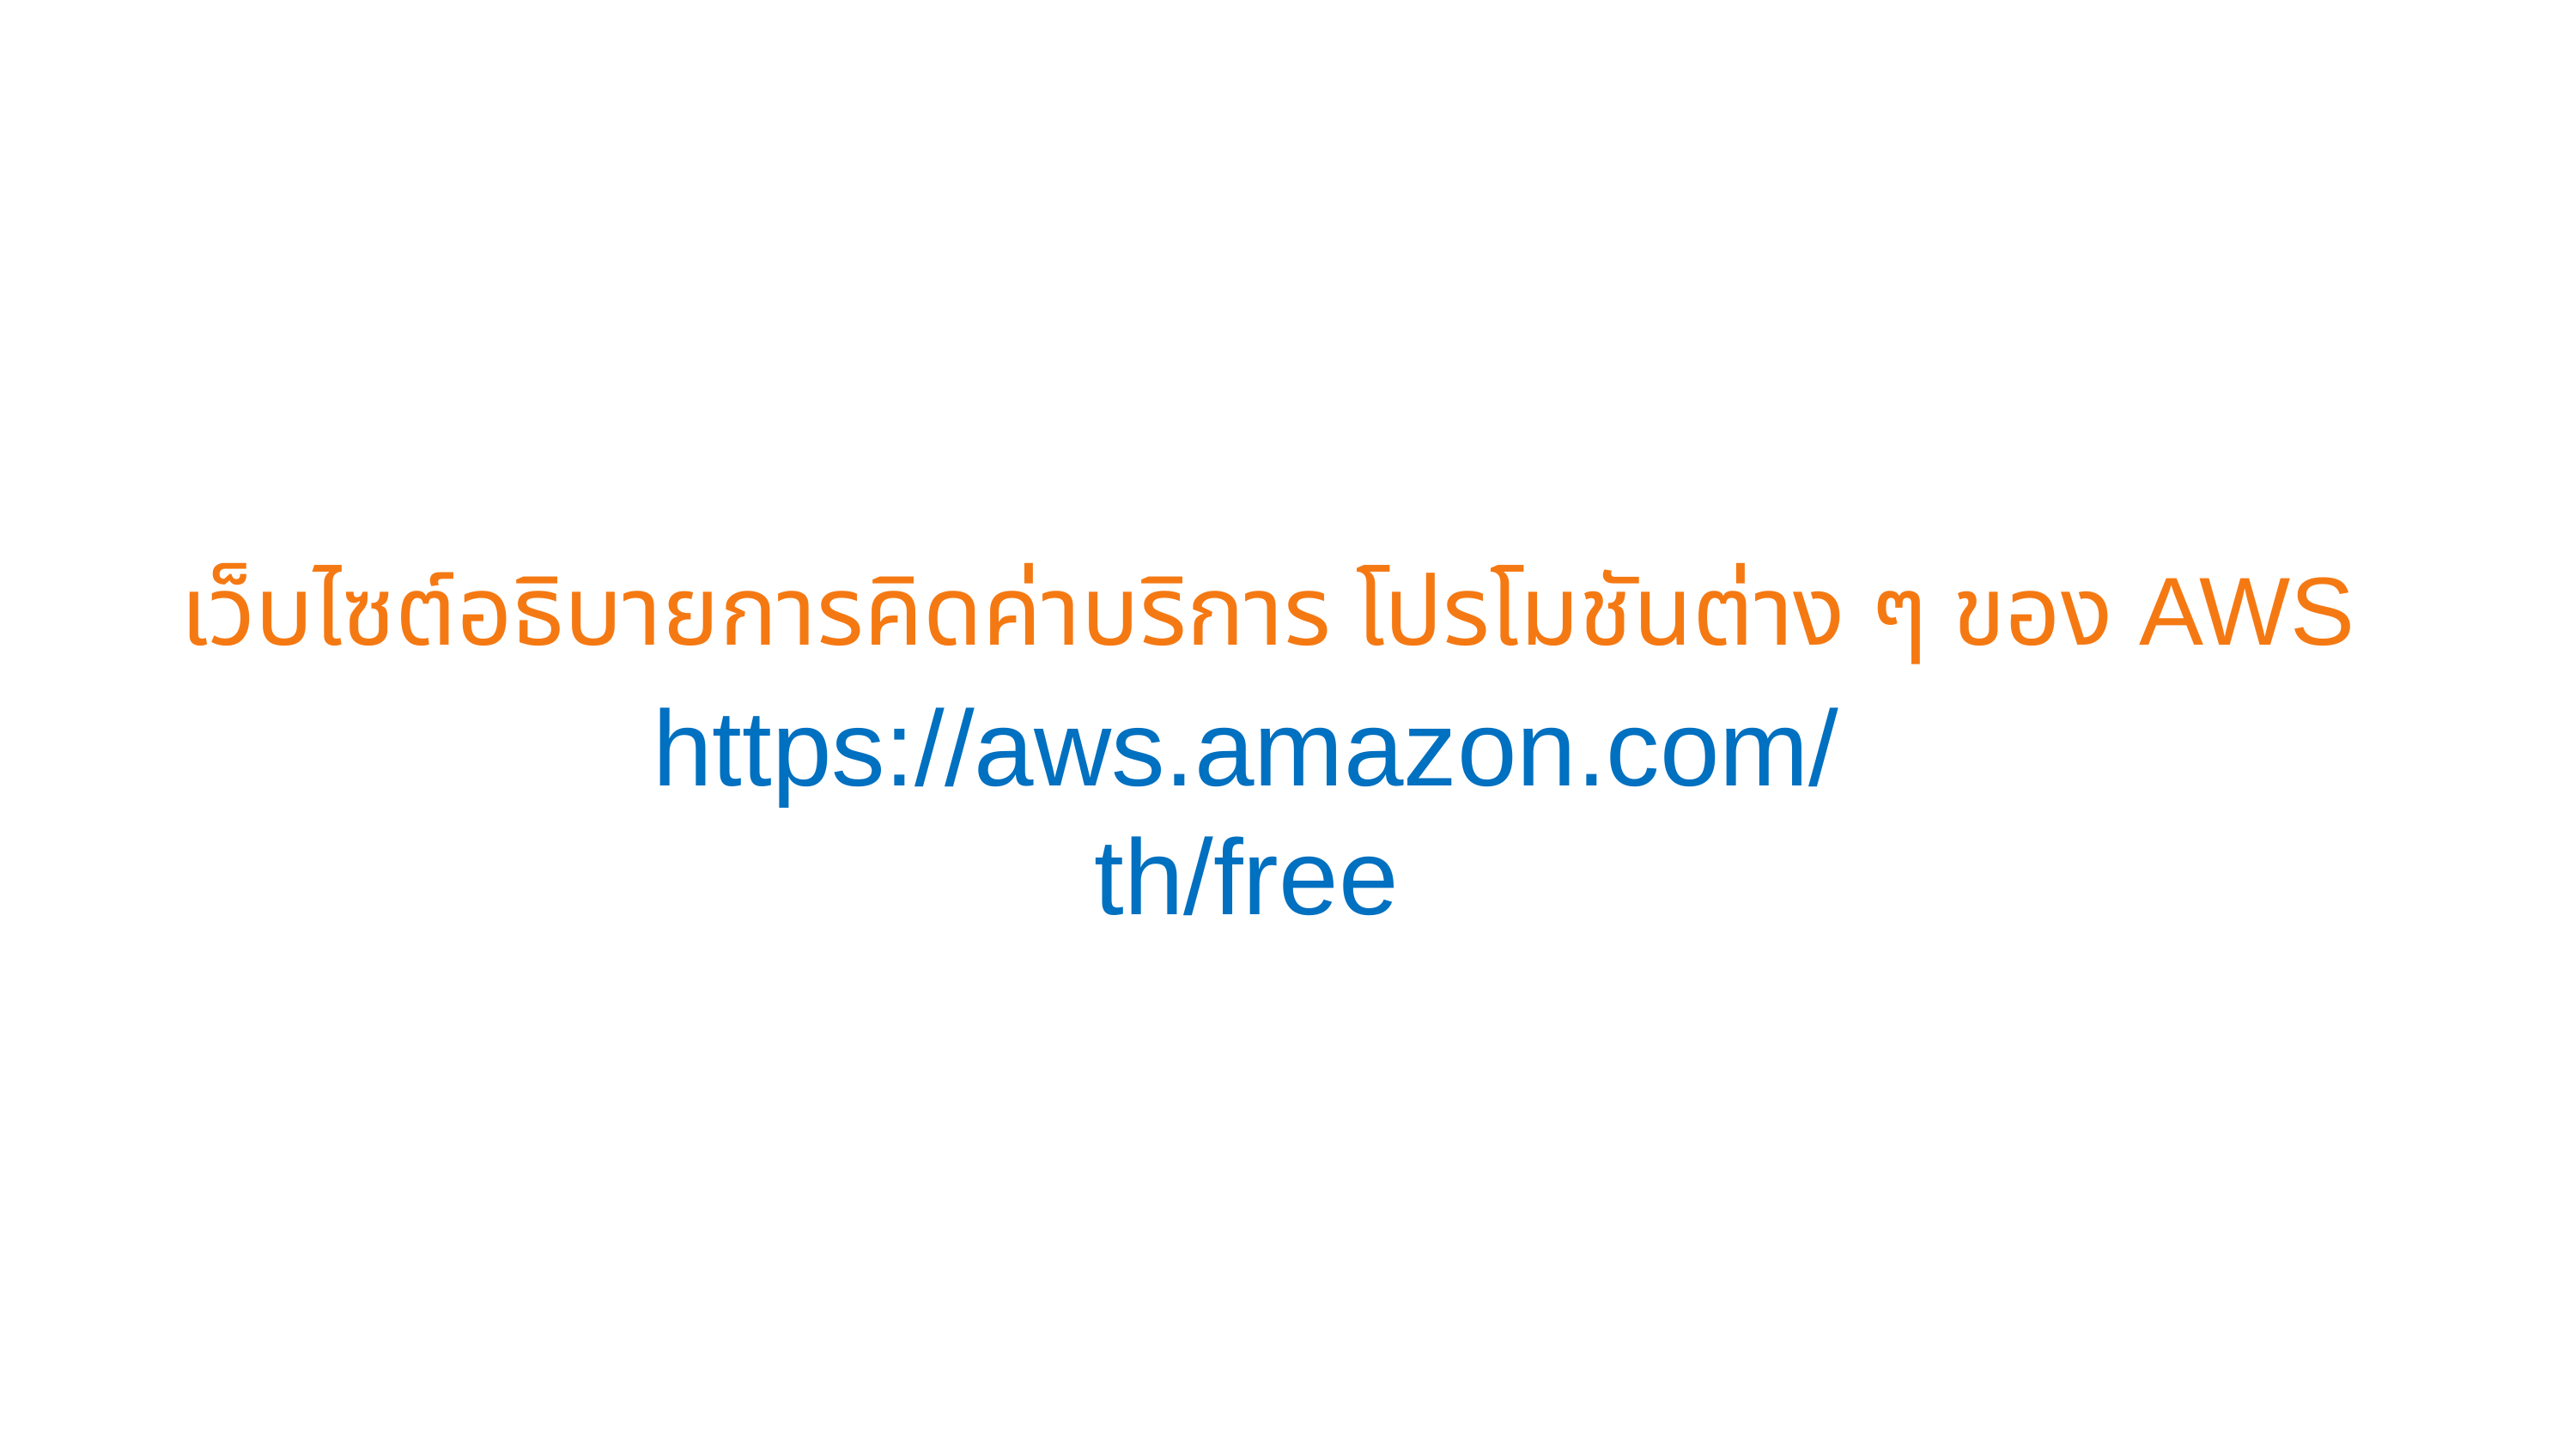

เว็บไซต์อธิบายการคิดค่าบริการ โปรโมชันต่าง ๆ ของ AWS
https://aws.amazon.com/th/free